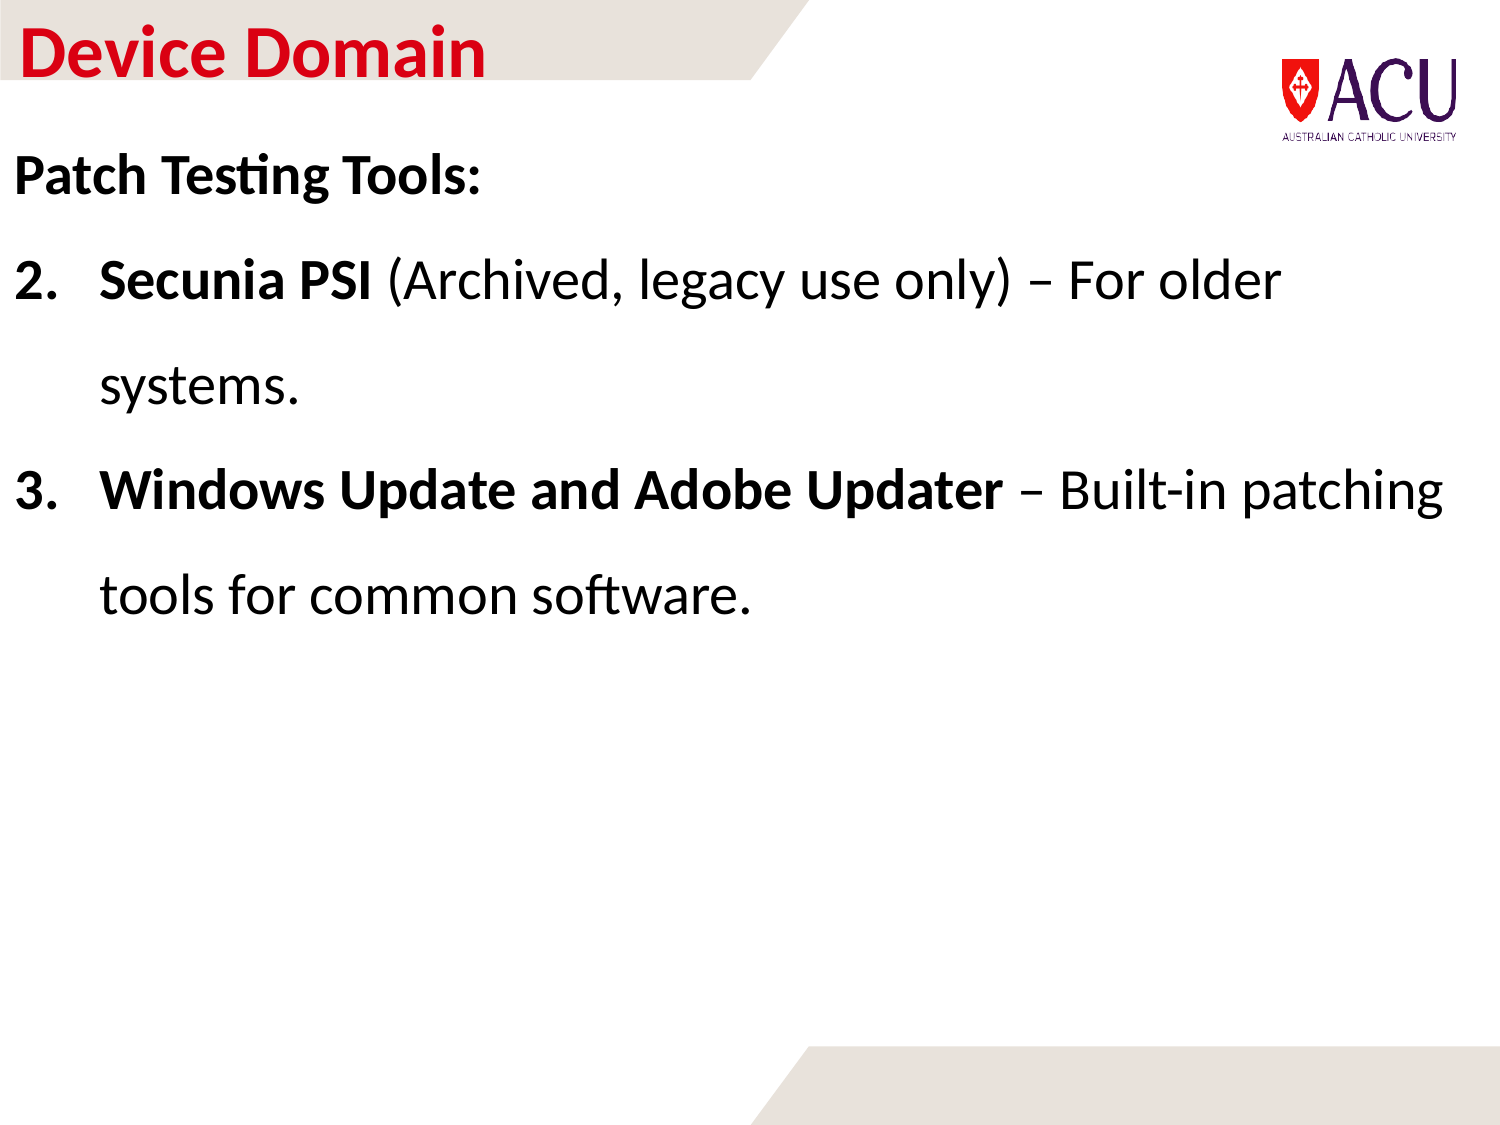

# Device Domain
Patch Testing Tools:
Secunia PSI (Archived, legacy use only) – For older systems.
Windows Update and Adobe Updater – Built-in patching tools for common software.